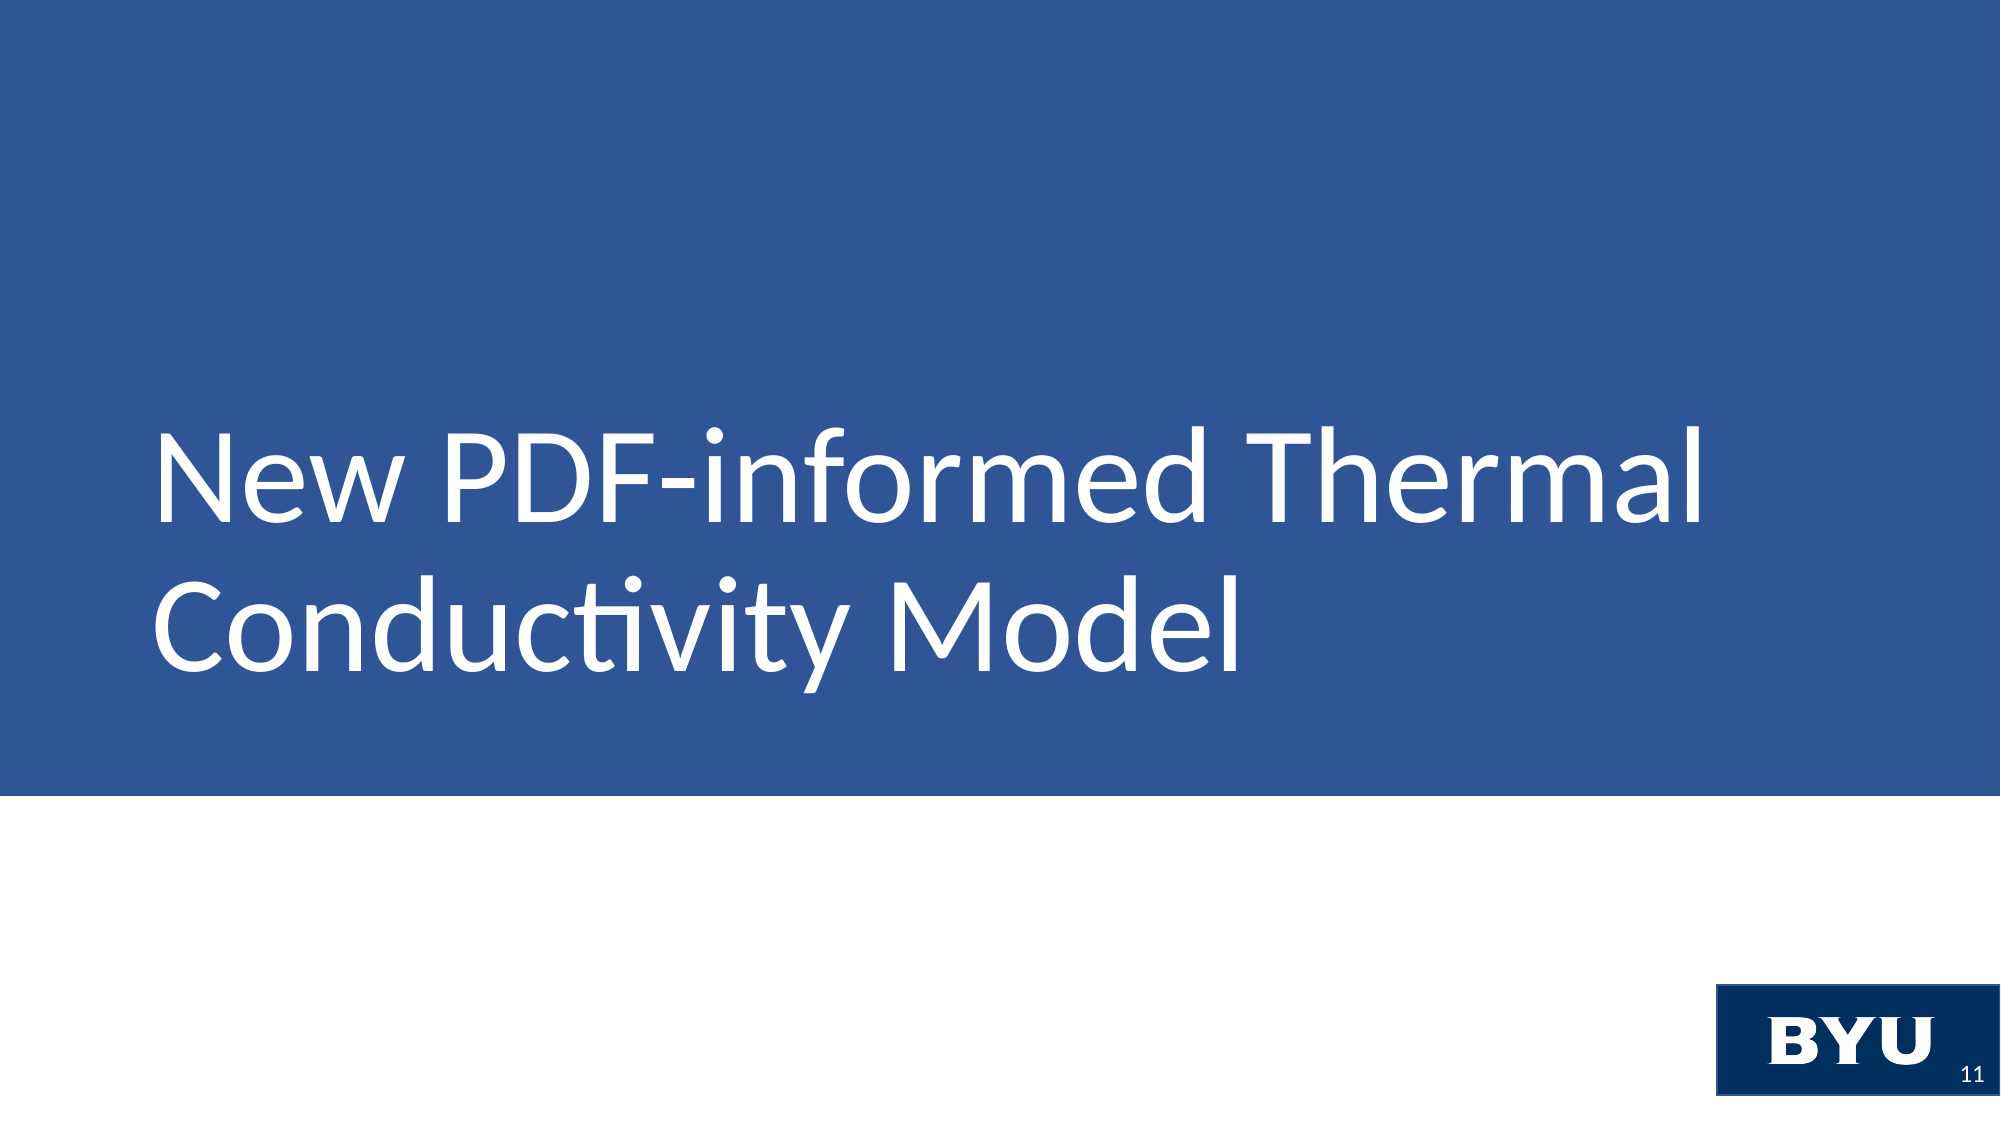

# New PDF-informed Thermal Conductivity Model

11